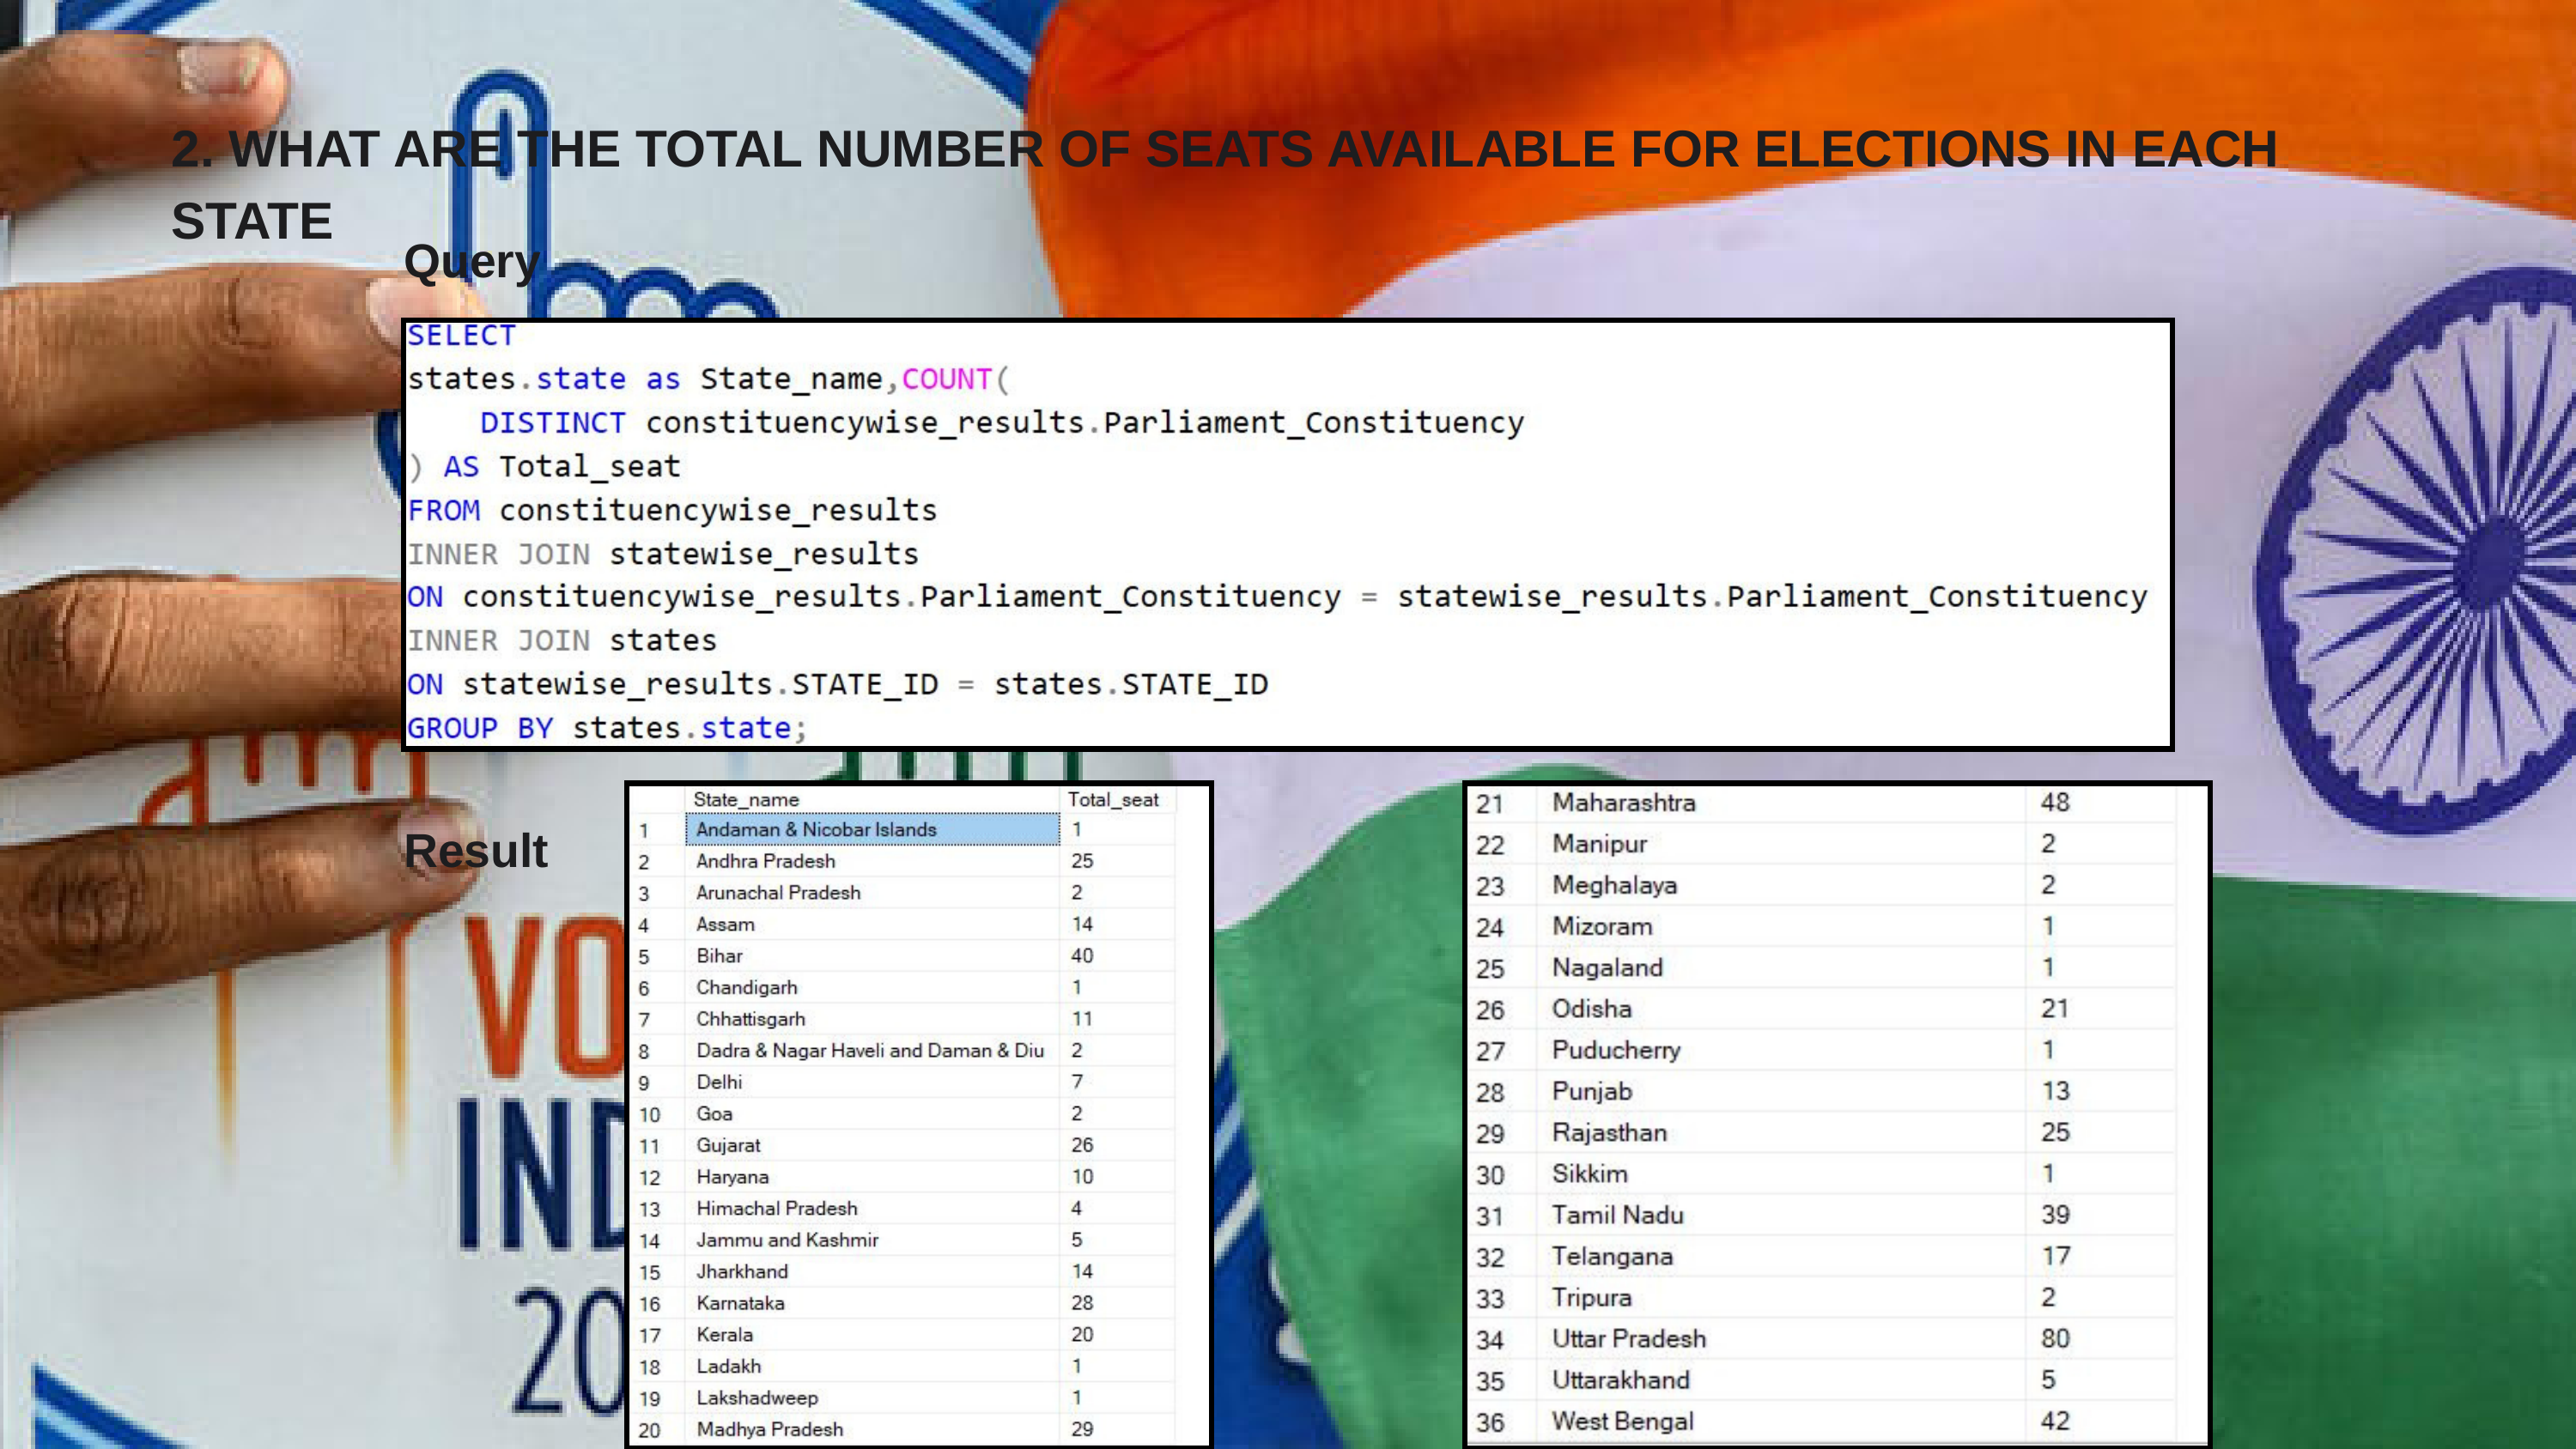

2. WHAT ARE THE TOTAL NUMBER OF SEATS AVAILABLE FOR ELECTIONS IN EACH STATE
Query

Result